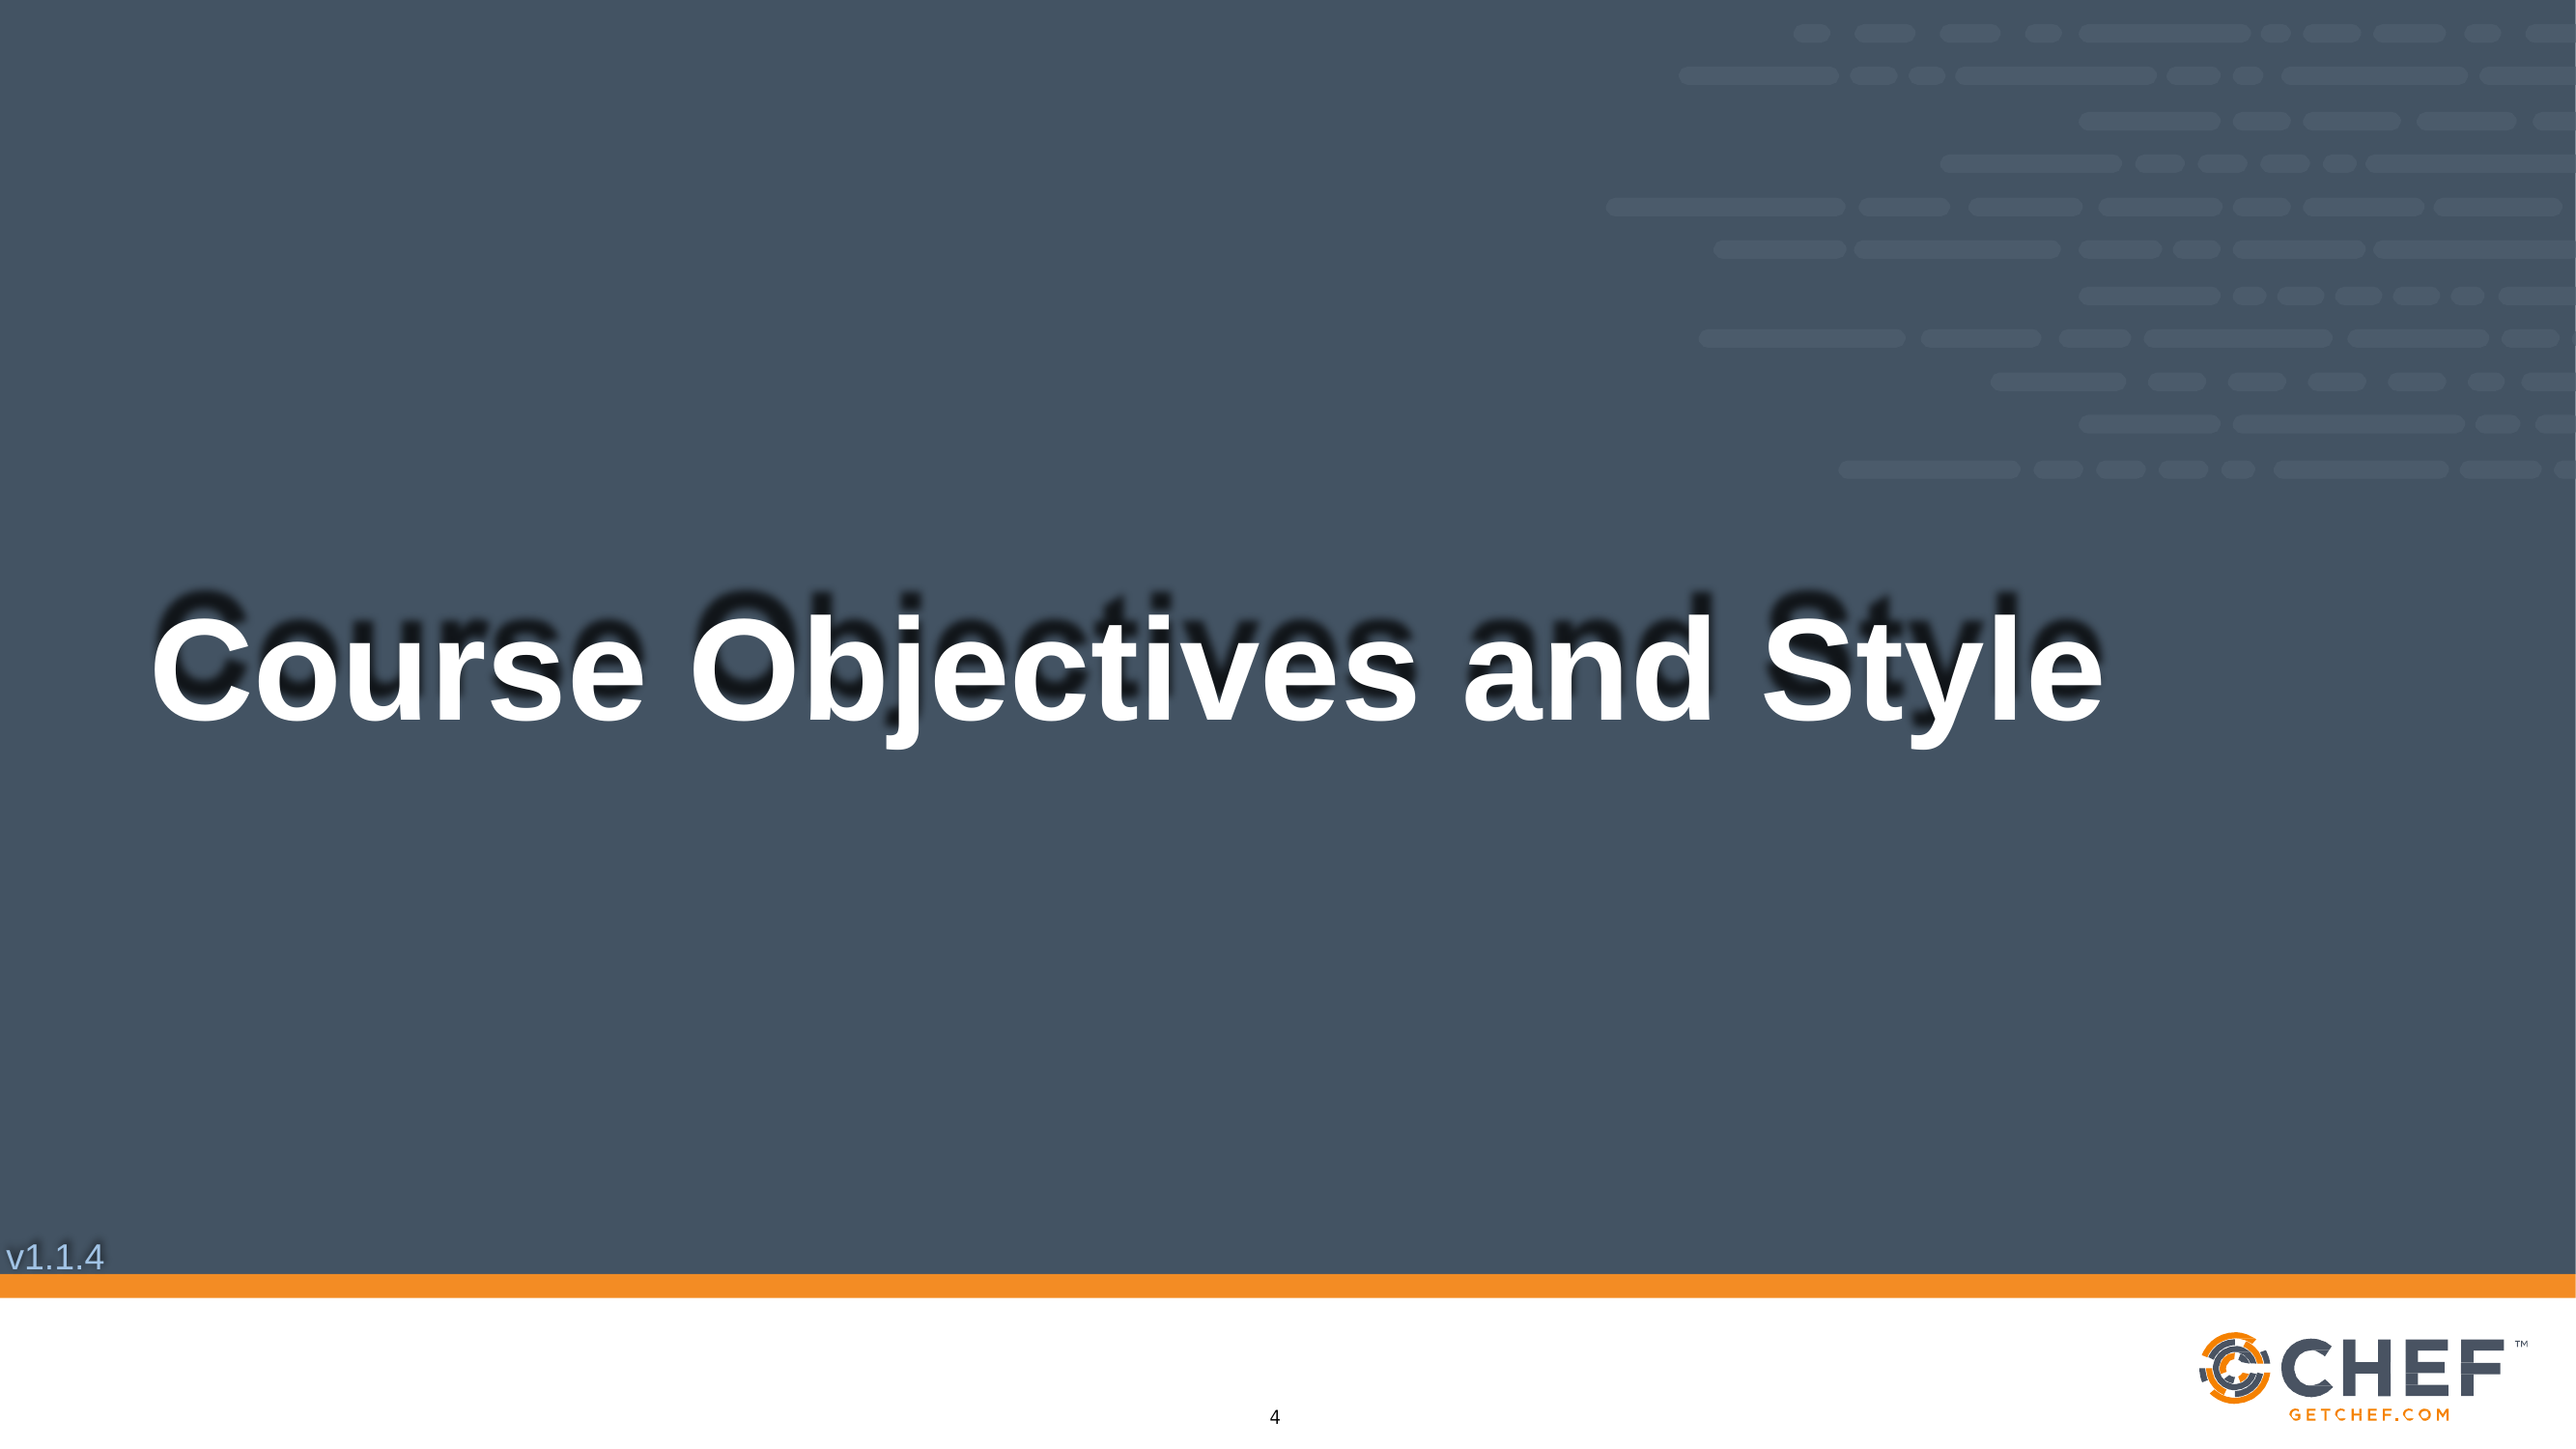

# Course Objectives and Style

v1.1.4

4